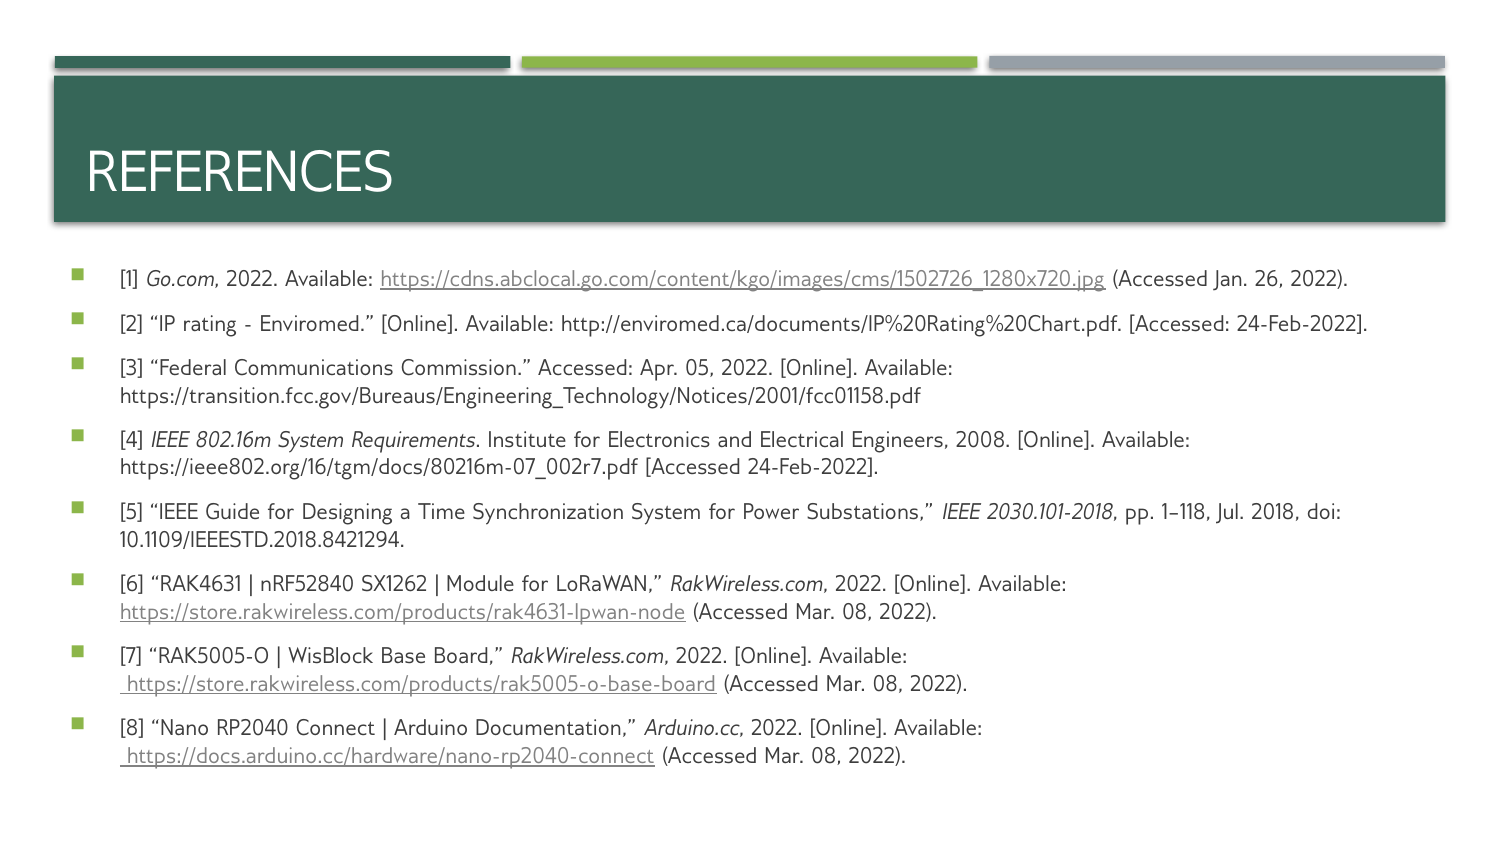

# references

[1] Go.com, 2022. Available: https://cdns.abclocal.go.com/content/kgo/images/cms/1502726_1280x720.jpg (Accessed Jan. 26, 2022).
[2] “IP rating - Enviromed.” [Online]. Available: http://enviromed.ca/documents/IP%20Rating%20Chart.pdf. [Accessed: 24-Feb-2022].
[3] “Federal Communications Commission.” Accessed: Apr. 05, 2022. [Online]. Available: https://transition.fcc.gov/Bureaus/Engineering_Technology/Notices/2001/fcc01158.pdf
[4] IEEE 802.16m System Requirements. Institute for Electronics and Electrical Engineers, 2008. [Online]. Available: https://ieee802.org/16/tgm/docs/80216m-07_002r7.pdf [Accessed 24-Feb-2022].
[5] “IEEE Guide for Designing a Time Synchronization System for Power Substations,” IEEE 2030.101-2018, pp. 1–118, Jul. 2018, doi: 10.1109/IEEESTD.2018.8421294.
[6] “RAK4631 | nRF52840 SX1262 | Module for LoRaWAN,” RakWireless.com, 2022. [Online]. Available: https://store.rakwireless.com/products/rak4631-lpwan-node (Accessed Mar. 08, 2022).
[7] “RAK5005-O | WisBlock Base Board,” RakWireless.com, 2022. [Online]. Available: https://store.rakwireless.com/products/rak5005-o-base-board (Accessed Mar. 08, 2022).
[8] “Nano RP2040 Connect | Arduino Documentation,” Arduino.cc, 2022. [Online]. Available: https://docs.arduino.cc/hardware/nano-rp2040-connect (Accessed Mar. 08, 2022).